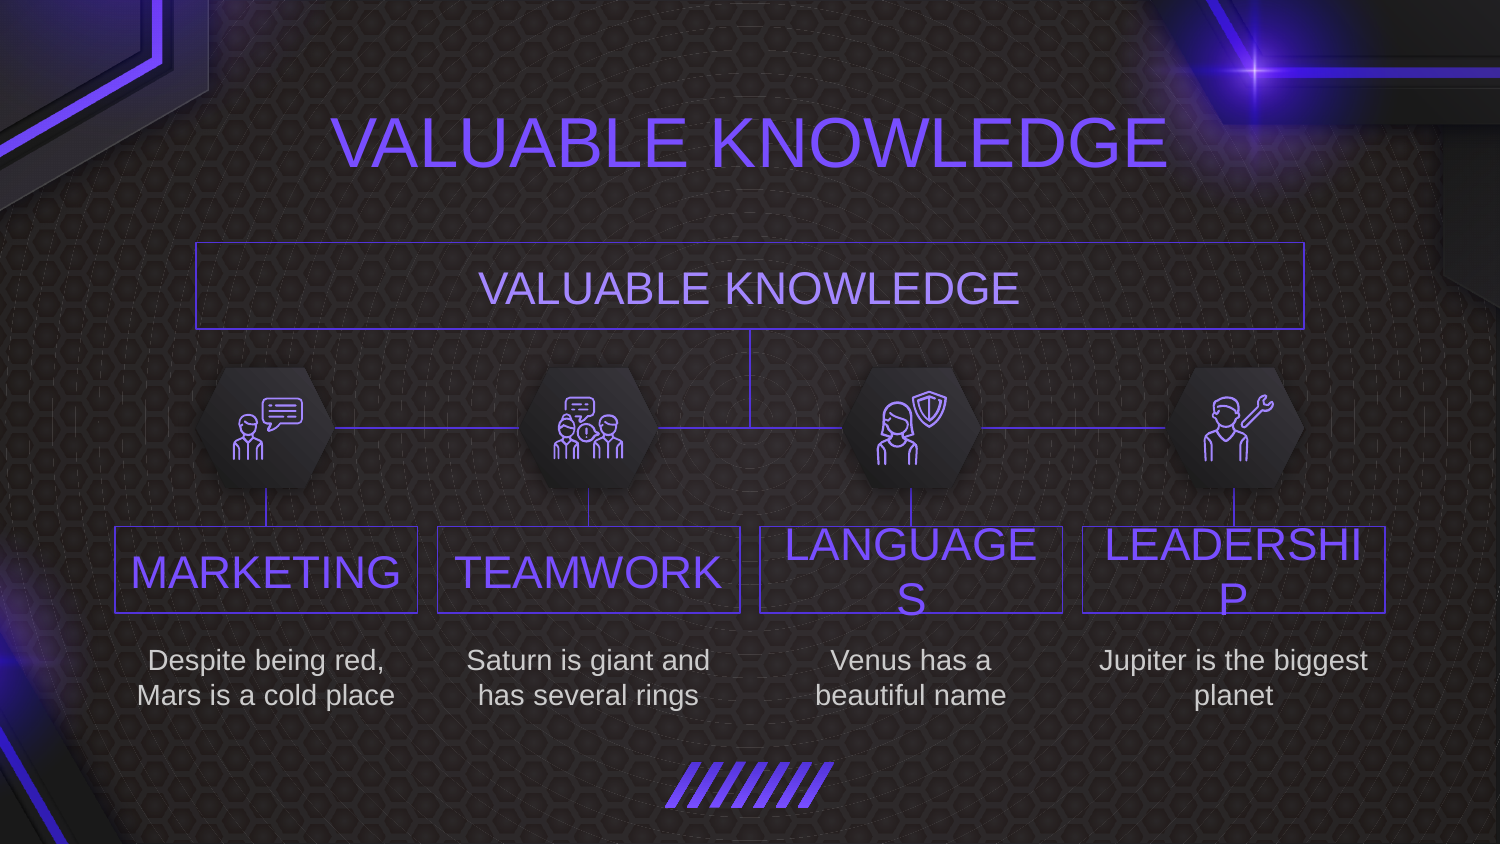

# VALUABLE KNOWLEDGE
VALUABLE KNOWLEDGE

MARKETING
TEAMWORK
LANGUAGES
LEADERSHIP
Despite being red, Mars is a cold place
Saturn is giant and has several rings
Venus has a beautiful name
Jupiter is the biggest planet